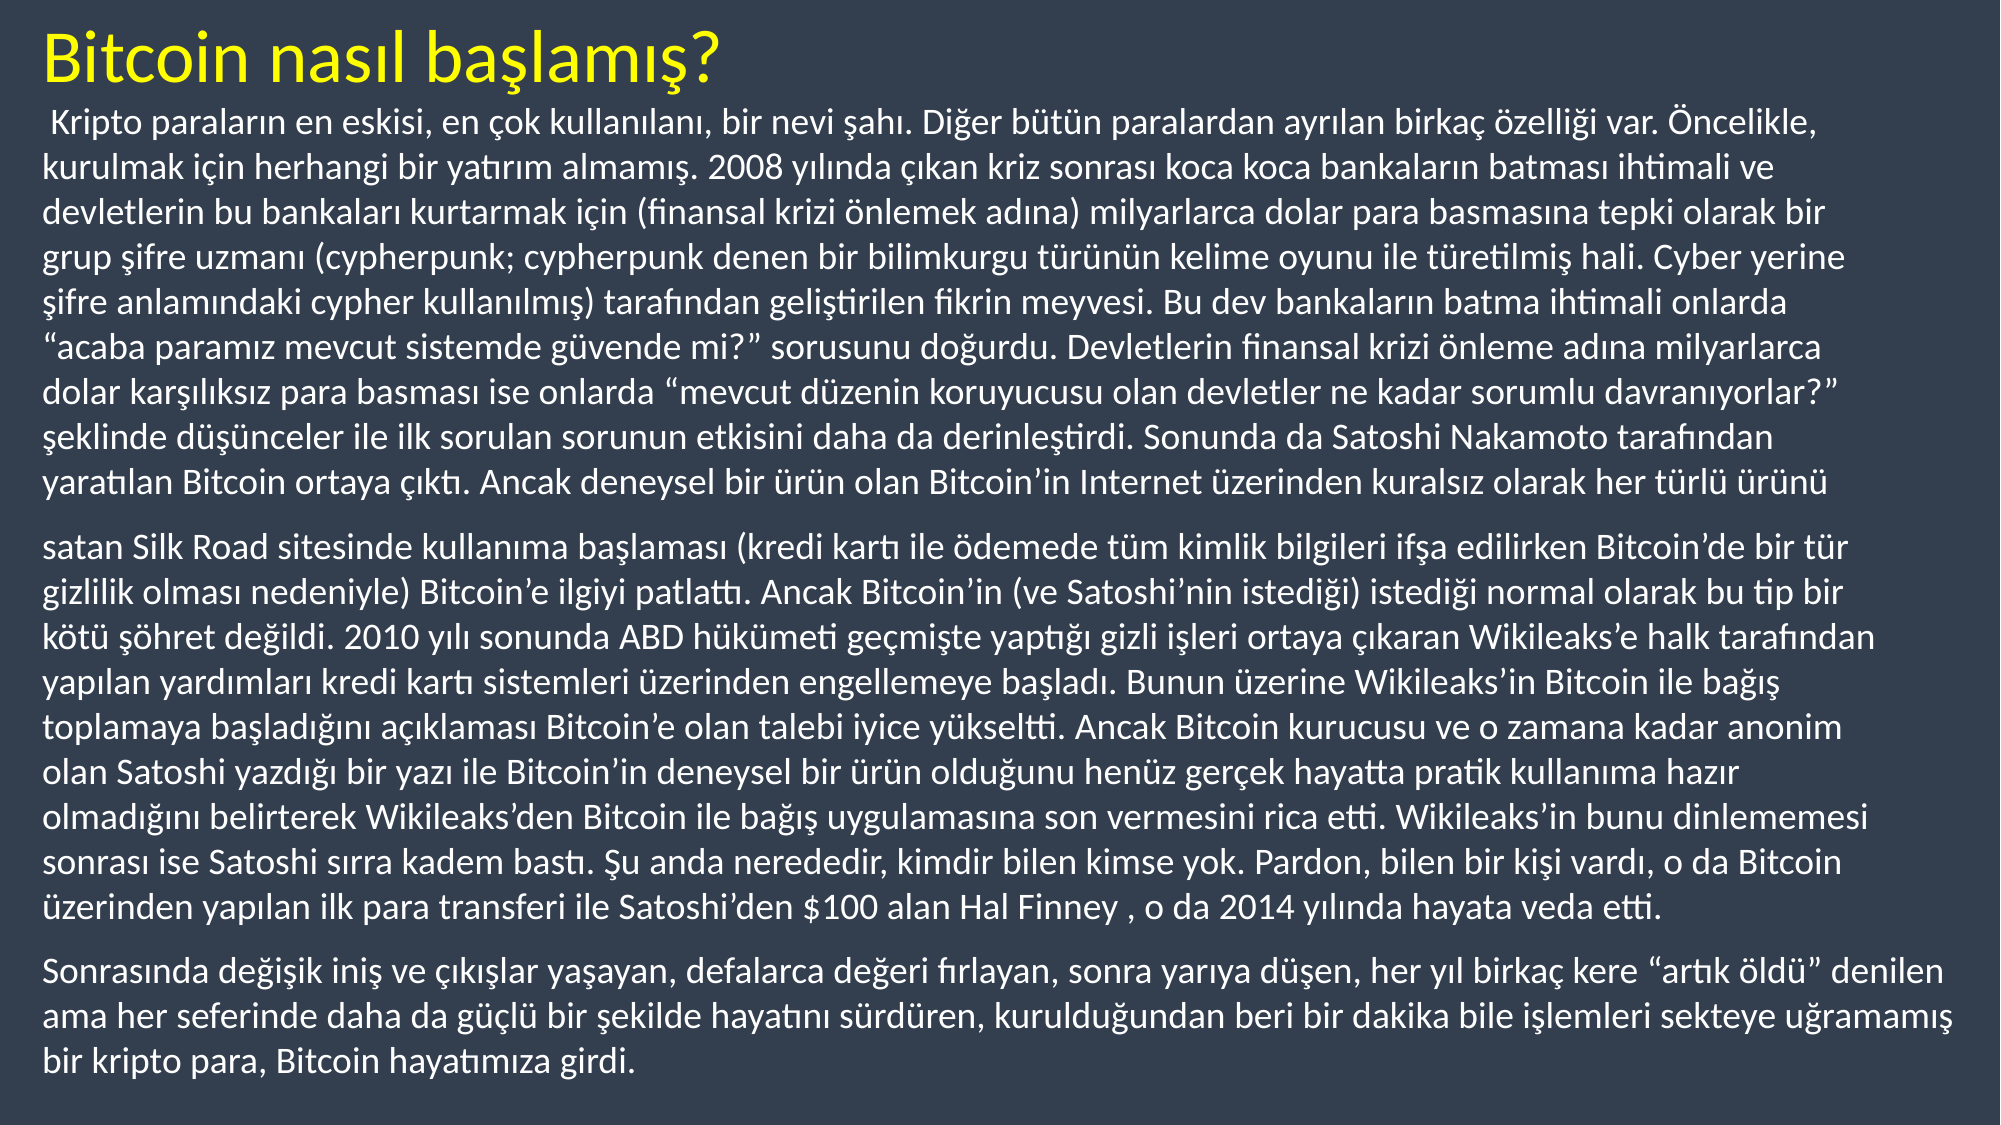

Bitcoin nasıl başlamış?
 Kripto paraların en eskisi, en çok kullanılanı, bir nevi şahı. Diğer bütün paralardan ayrılan birkaç özelliği var. Öncelikle, kurulmak için herhangi bir yatırım almamış. 2008 yılında çıkan kriz sonrası koca koca bankaların batması ihtimali ve devletlerin bu bankaları kurtarmak için (finansal krizi önlemek adına) milyarlarca dolar para basmasına tepki olarak bir grup şifre uzmanı (cypherpunk; cypherpunk denen bir bilimkurgu türünün kelime oyunu ile türetilmiş hali. Cyber yerine şifre anlamındaki cypher kullanılmış) tarafından geliştirilen fikrin meyvesi. Bu dev bankaların batma ihtimali onlarda “acaba paramız mevcut sistemde güvende mi?” sorusunu doğurdu. Devletlerin finansal krizi önleme adına milyarlarca dolar karşılıksız para basması ise onlarda “mevcut düzenin koruyucusu olan devletler ne kadar sorumlu davranıyorlar?” şeklinde düşünceler ile ilk sorulan sorunun etkisini daha da derinleştirdi. Sonunda da Satoshi Nakamoto tarafından yaratılan Bitcoin ortaya çıktı. Ancak deneysel bir ürün olan Bitcoin’in Internet üzerinden kuralsız olarak her türlü ürünü
satan Silk Road sitesinde kullanıma başlaması (kredi kartı ile ödemede tüm kimlik bilgileri ifşa edilirken Bitcoin’de bir tür gizlilik olması nedeniyle) Bitcoin’e ilgiyi patlattı. Ancak Bitcoin’in (ve Satoshi’nin istediği) istediği normal olarak bu tip bir kötü şöhret değildi. 2010 yılı sonunda ABD hükümeti geçmişte yaptığı gizli işleri ortaya çıkaran Wikileaks’e halk tarafından yapılan yardımları kredi kartı sistemleri üzerinden engellemeye başladı. Bunun üzerine Wikileaks’in Bitcoin ile bağış toplamaya başladığını açıklaması Bitcoin’e olan talebi iyice yükseltti. Ancak Bitcoin kurucusu ve o zamana kadar anonim olan Satoshi yazdığı bir yazı ile Bitcoin’in deneysel bir ürün olduğunu henüz gerçek hayatta pratik kullanıma hazır olmadığını belirterek Wikileaks’den Bitcoin ile bağış uygulamasına son vermesini rica etti. Wikileaks’in bunu dinlememesi sonrası ise Satoshi sırra kadem bastı. Şu anda nerededir, kimdir bilen kimse yok. Pardon, bilen bir kişi vardı, o da Bitcoin üzerinden yapılan ilk para transferi ile Satoshi’den $100 alan Hal Finney , o da 2014 yılında hayata veda etti.
Sonrasında değişik iniş ve çıkışlar yaşayan, defalarca değeri fırlayan, sonra yarıya düşen, her yıl birkaç kere “artık öldü” denilen ama her seferinde daha da güçlü bir şekilde hayatını sürdüren, kurulduğundan beri bir dakika bile işlemleri sekteye uğramamış bir kripto para, Bitcoin hayatımıza girdi.